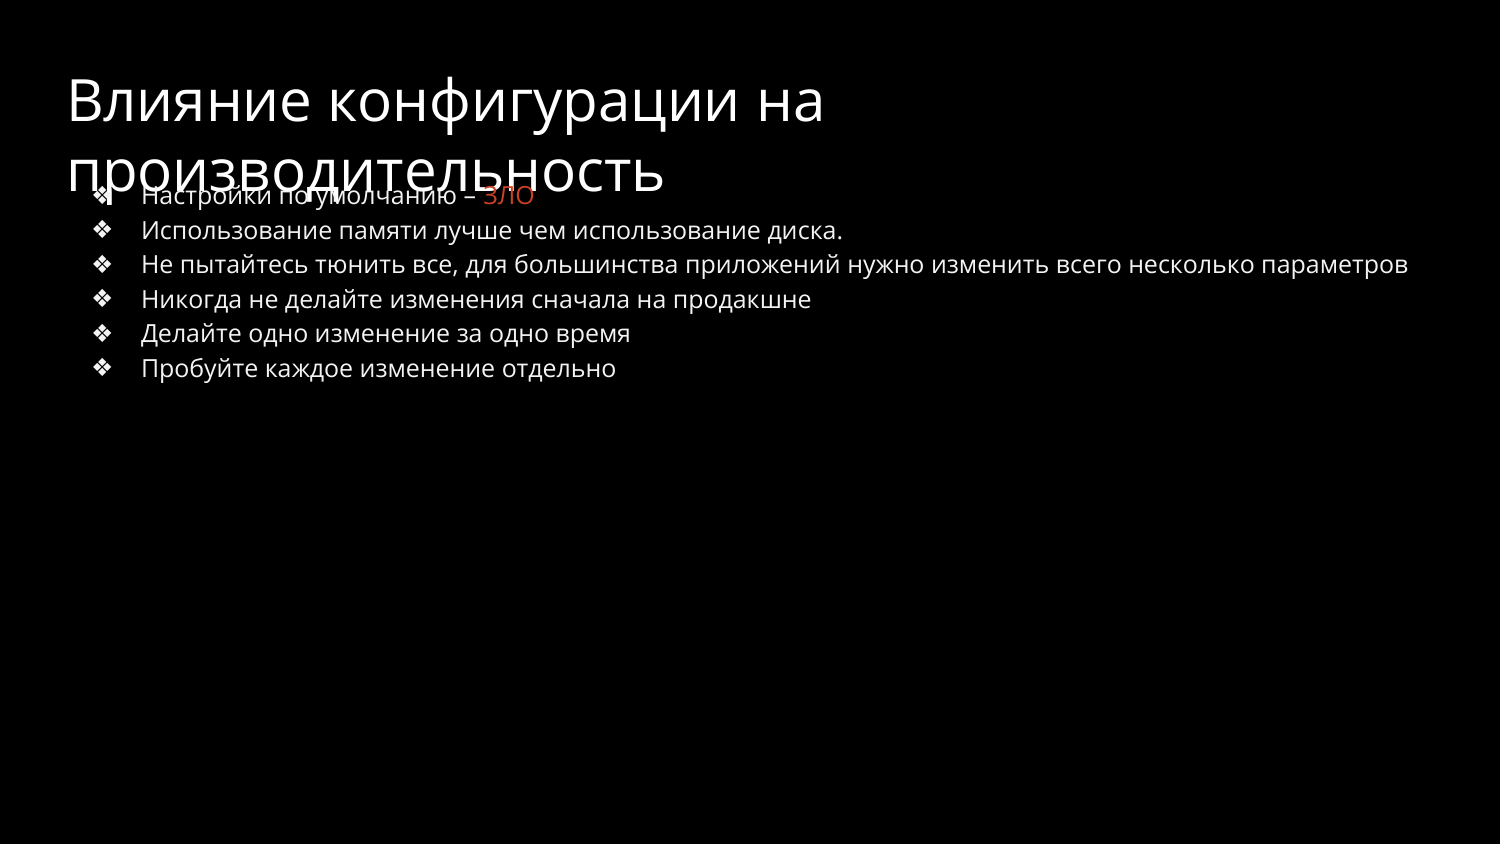

# Влияние конфигурации на производительность
Настройки по умолчанию – ЗЛО
Использование памяти лучше чем использование диска.
Не пытайтесь тюнить все, для большинства приложений нужно изменить всего несколько параметров
Никогда не делайте изменения сначала на продакшне
Делайте одно изменение за одно время
Пробуйте каждое изменение отдельно